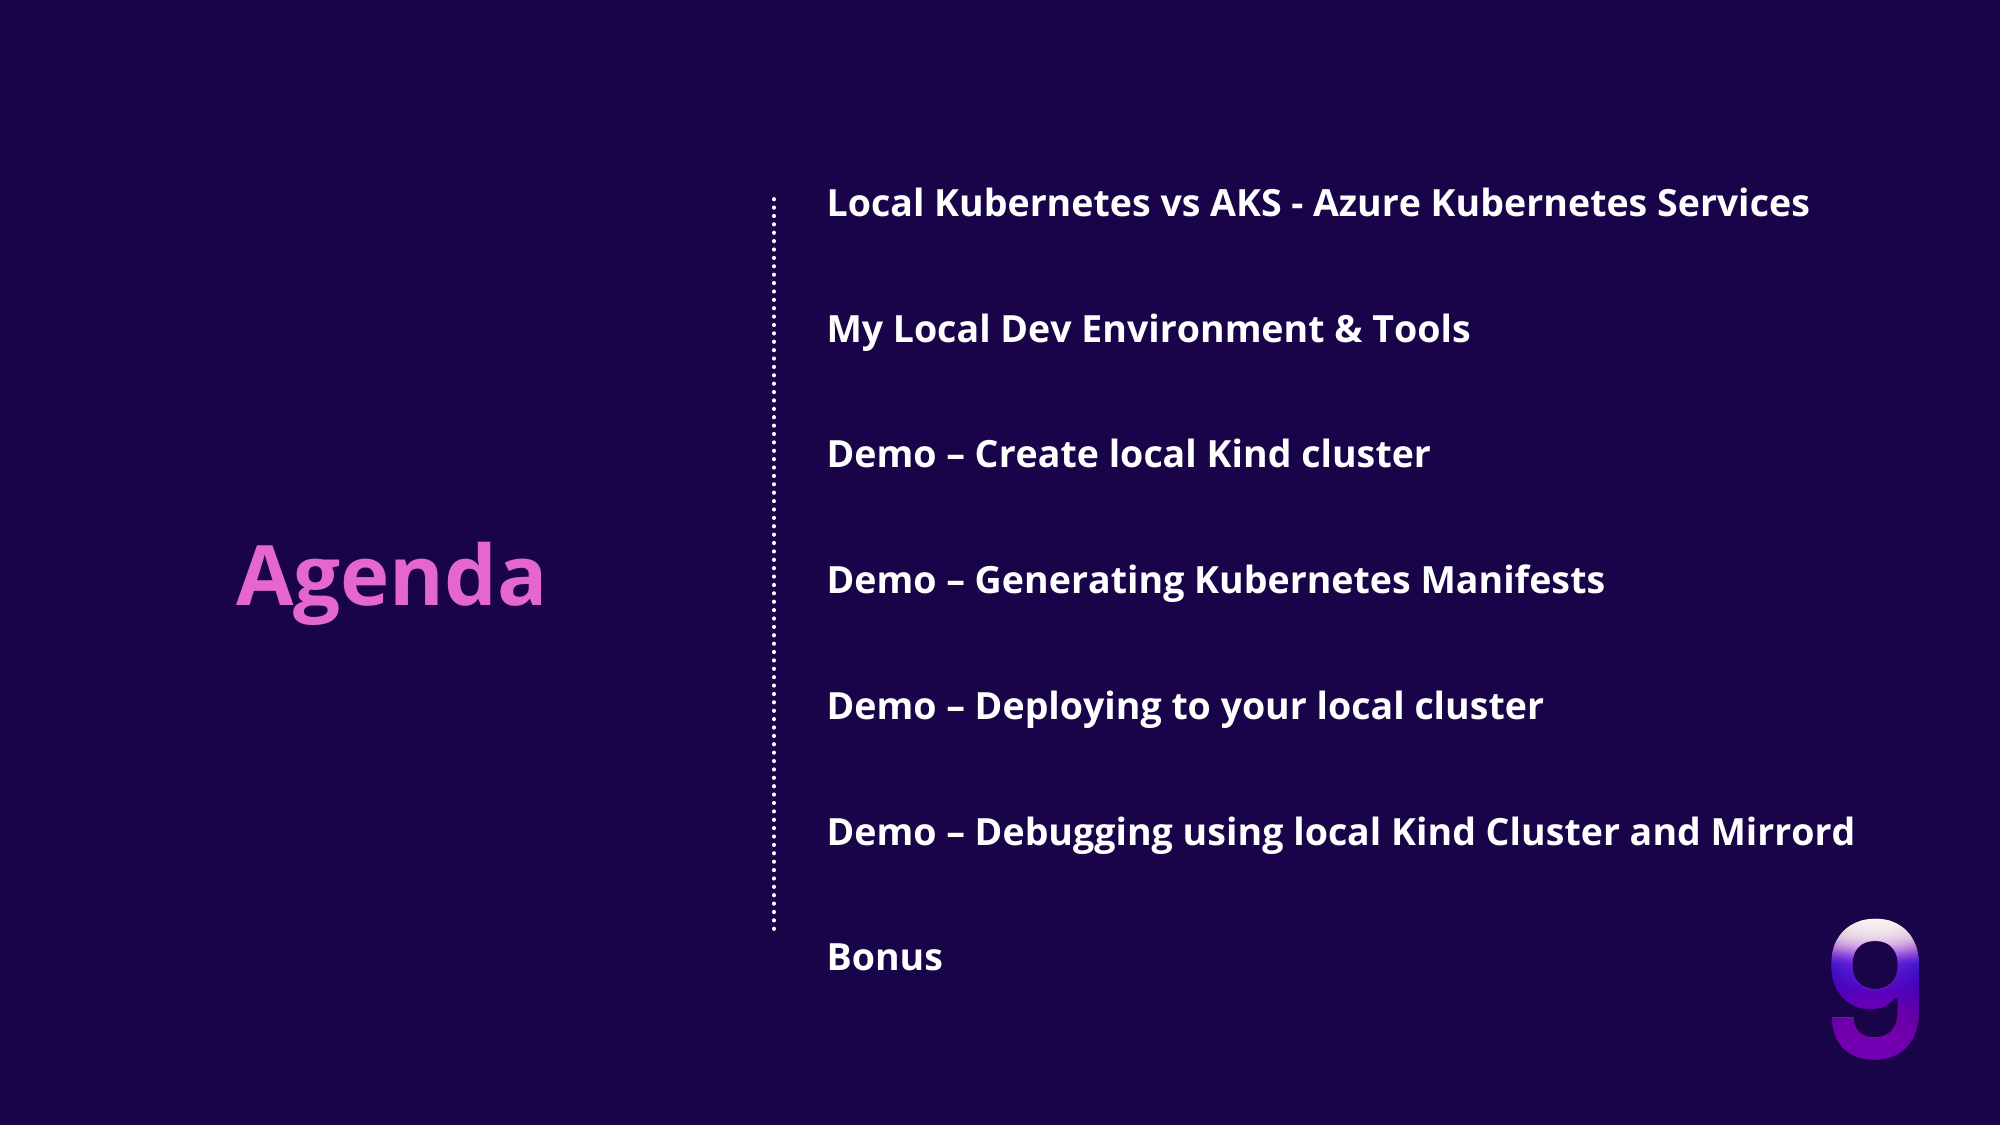

Local Kubernetes vs AKS - Azure Kubernetes Services
My Local Dev Environment & Tools
Demo – Create local Kind cluster
Agenda
Demo – Generating Kubernetes Manifests
Demo – Deploying to your local cluster
Demo – Debugging using local Kind Cluster and Mirrord
Bonus